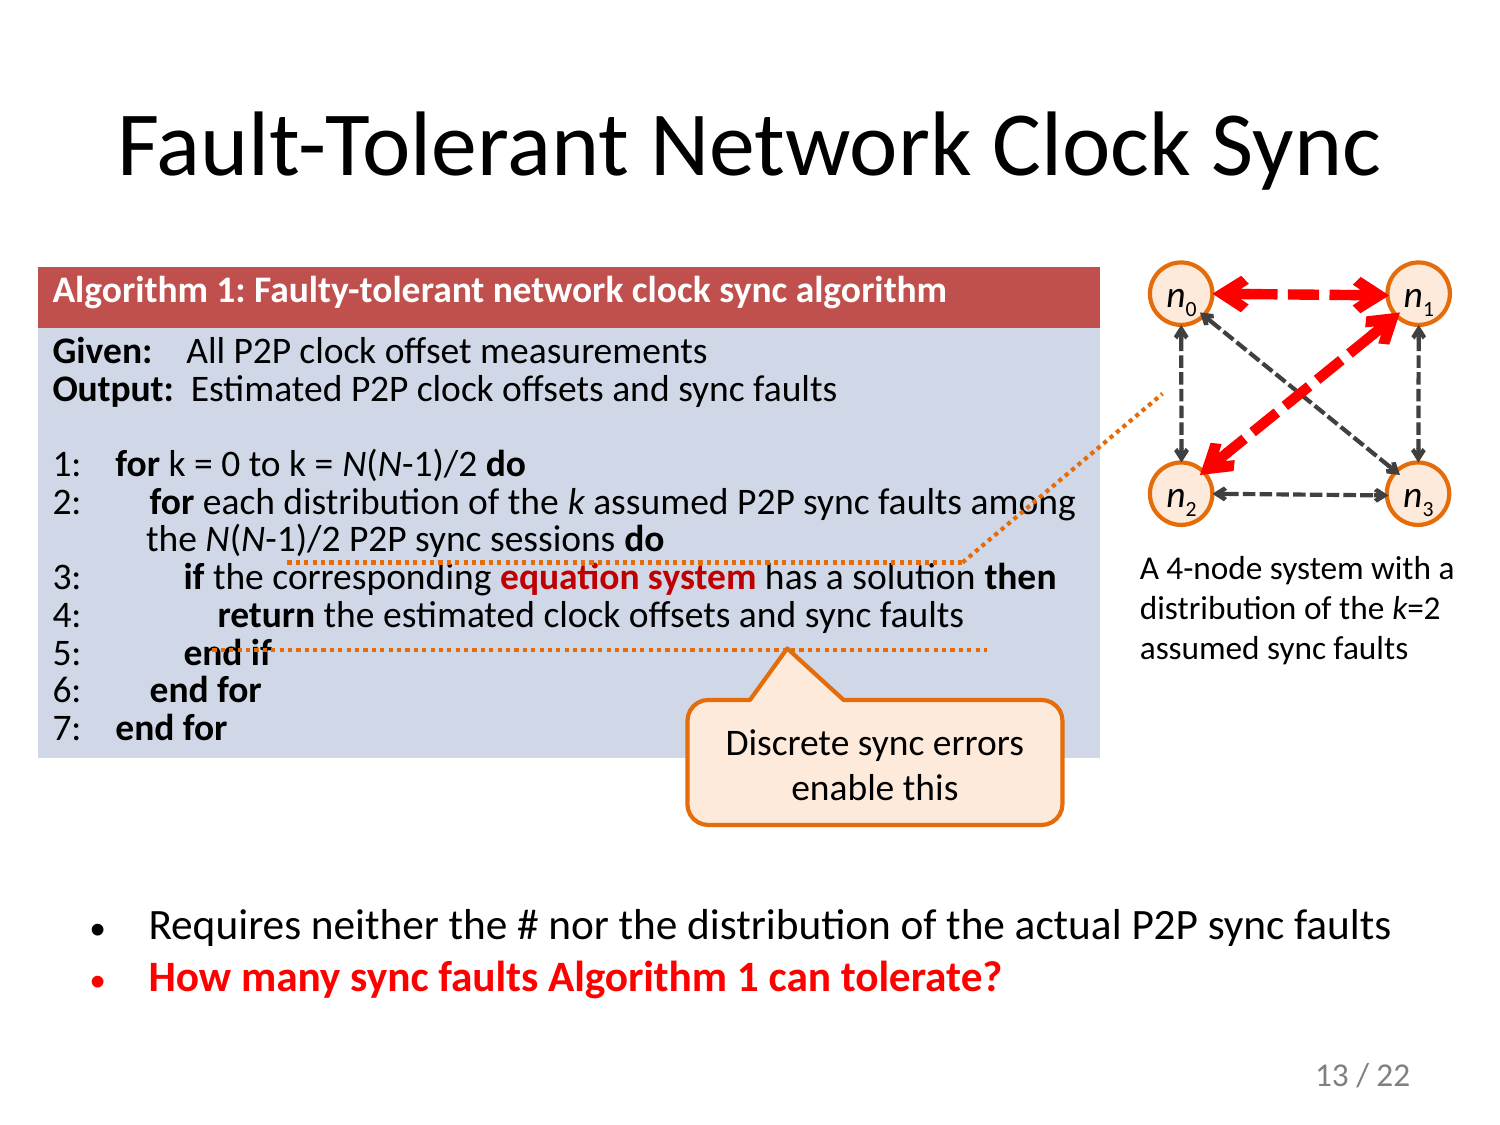

# Fault-Tolerant Network Clock Sync

n0

n1

n2

n3
A 4-node system with a distribution of the k=2 assumed sync faults
| Algorithm 1: Faulty-tolerant network clock sync algorithm |
| --- |
| Given: All P2P clock offset measurements Output: Estimated P2P clock offsets and sync faults 1: for k = 0 to k = N(N-1)/2 do 2: for each distribution of the k assumed P2P sync faults among the N(N-1)/2 P2P sync sessions do 3: if the corresponding equation system has a solution then 4: return the estimated clock offsets and sync faults 5: end if 6: end for 7: end for |
Discrete sync errors enable this
Requires neither the # nor the distribution of the actual P2P sync faults
How many sync faults Algorithm 1 can tolerate?
13 / 22